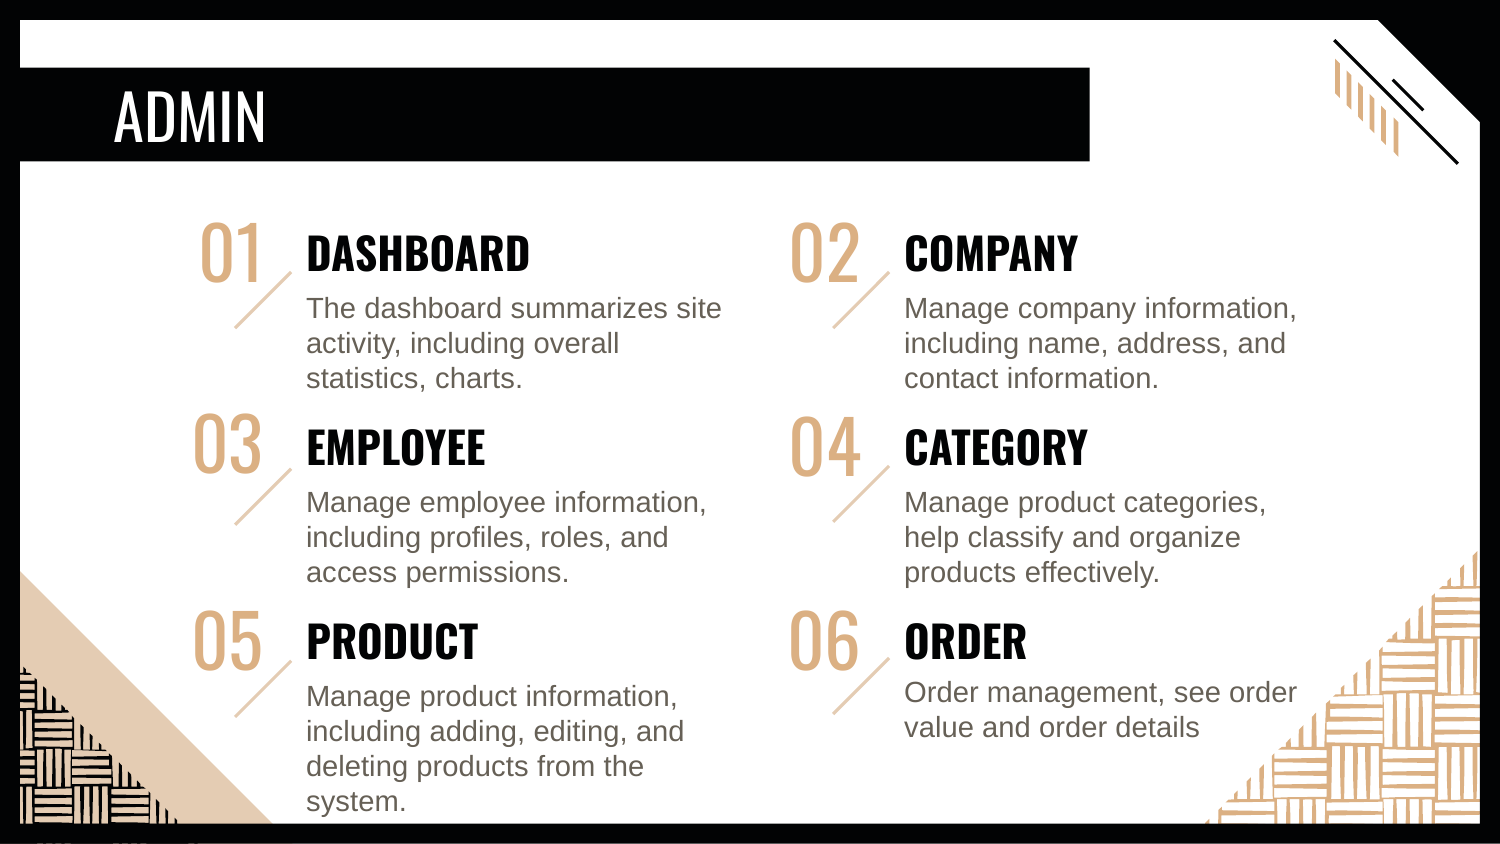

ADMIN
# 01
DASHBOARD
02
COMPANY
The dashboard summarizes site activity, including overall statistics, charts.
Manage company information, including name, address, and contact information.
03
EMPLOYEE
04
CATEGORY
Manage employee information, including profiles, roles, and access permissions.
Manage product categories, help classify and organize products effectively.
05
PRODUCT
06
ORDER
Order management, see order value and order details
Manage product information, including adding, editing, and deleting products from the system.